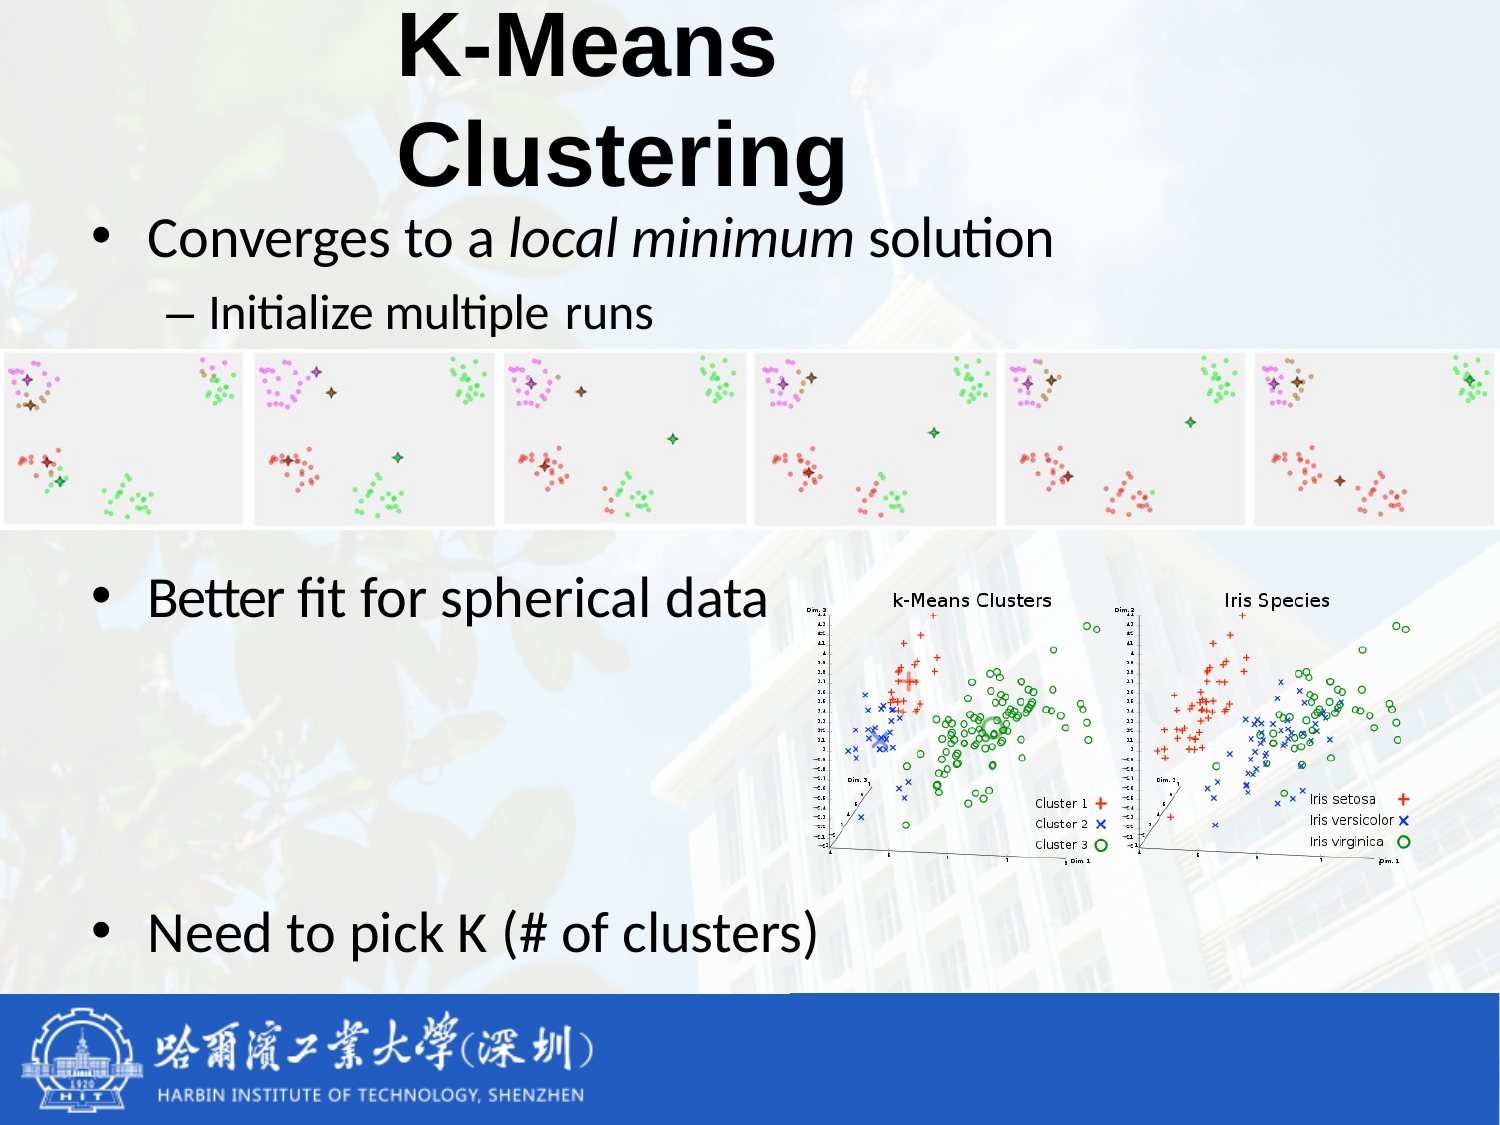

# K-Means Clustering
Converges to a local minimum solution
– Initialize multiple runs

Better ﬁt for spherical data

Need to pick K (# of clusters)